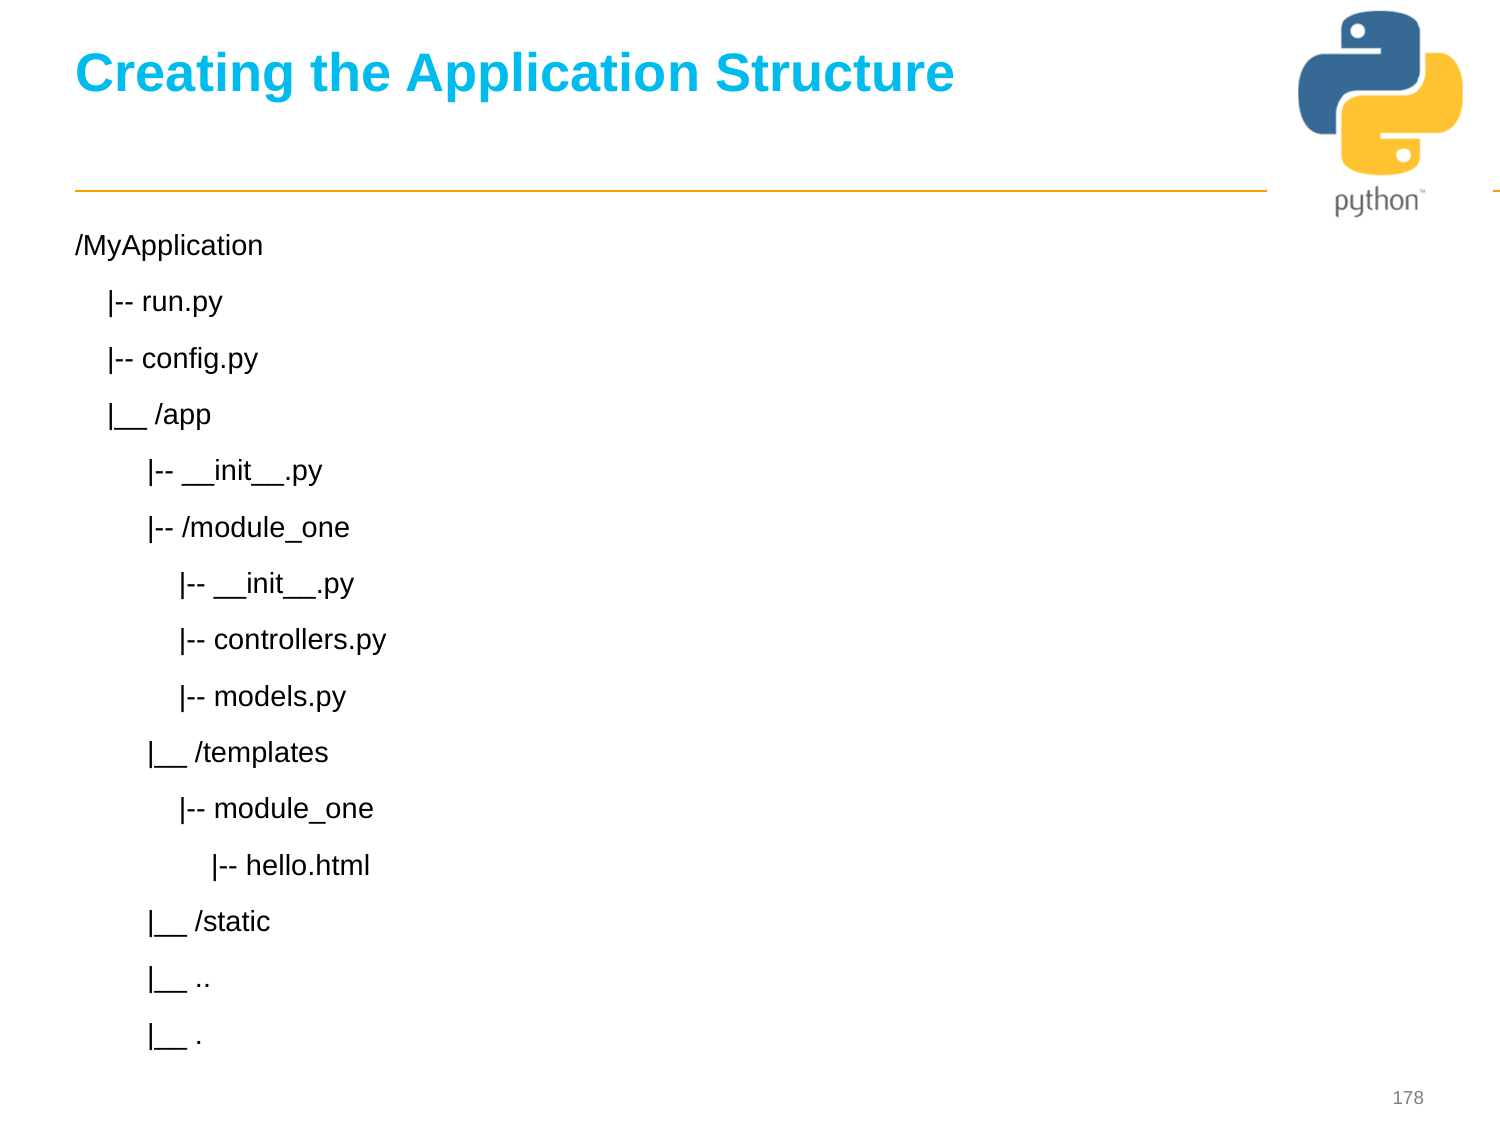

178
# Creating the Application Structure
/MyApplication
    |-- run.py
    |-- config.py
    |__ /app
         |-- __init__.py
         |-- /module_one
             |-- __init__.py
             |-- controllers.py
             |-- models.py
         |__ /templates
             |-- module_one
                 |-- hello.html
         |__ /static
         |__ ..
         |__ .